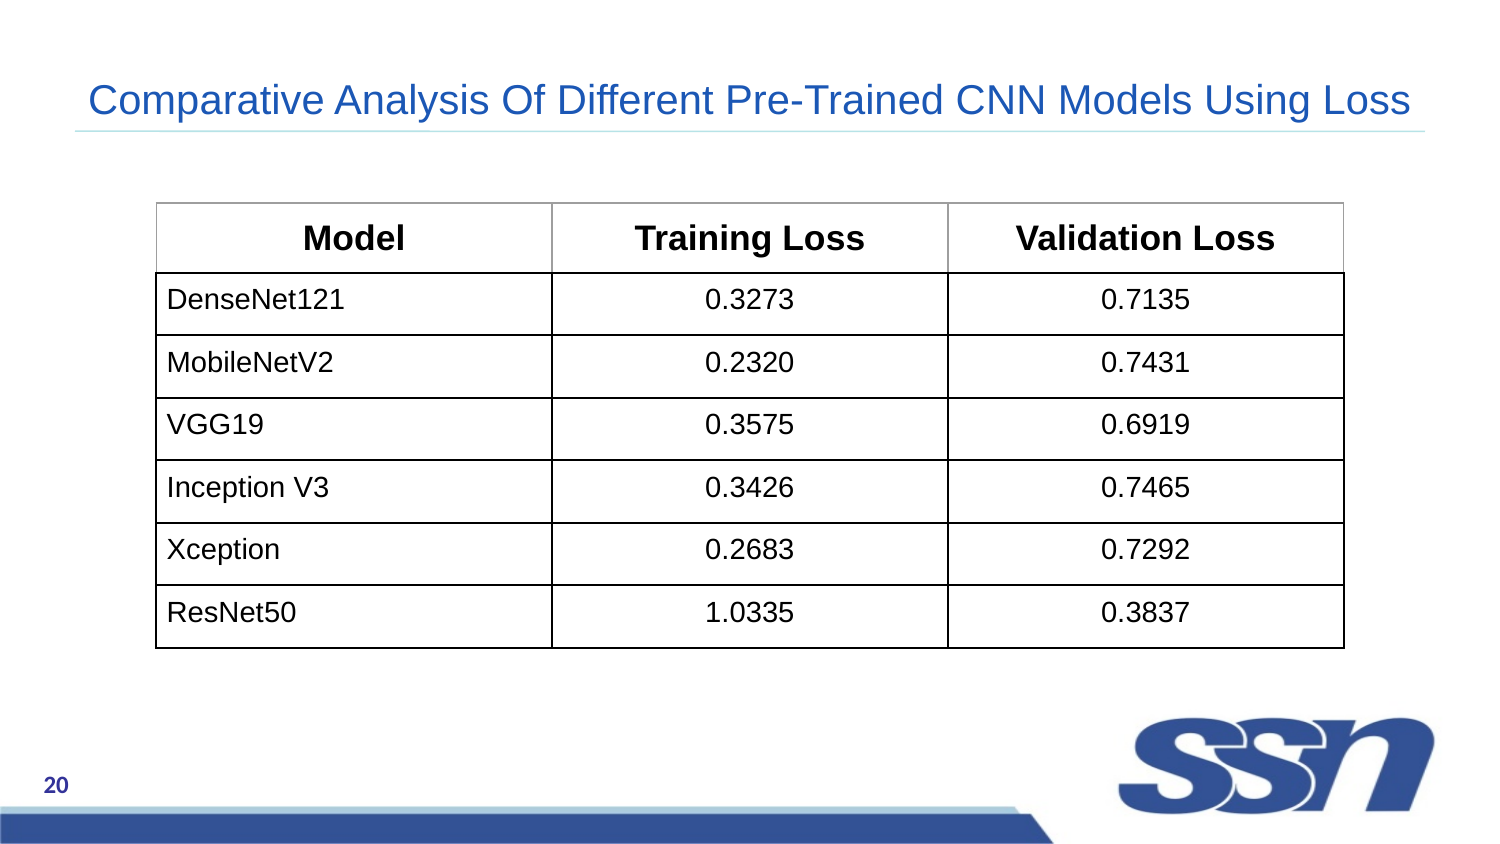

# Comparative Analysis Of Different Pre-Trained CNN Models Using Loss

| Model | Training Loss | Validation Loss |
| --- | --- | --- |
| DenseNet121 | 0.3273 | 0.7135 |
| MobileNetV2 | 0.2320 | 0.7431 |
| VGG19 | 0.3575 | 0.6919 |
| Inception V3 | 0.3426 | 0.7465 |
| Xception | 0.2683 | 0.7292 |
| ResNet50 | 1.0335 | 0.3837 |